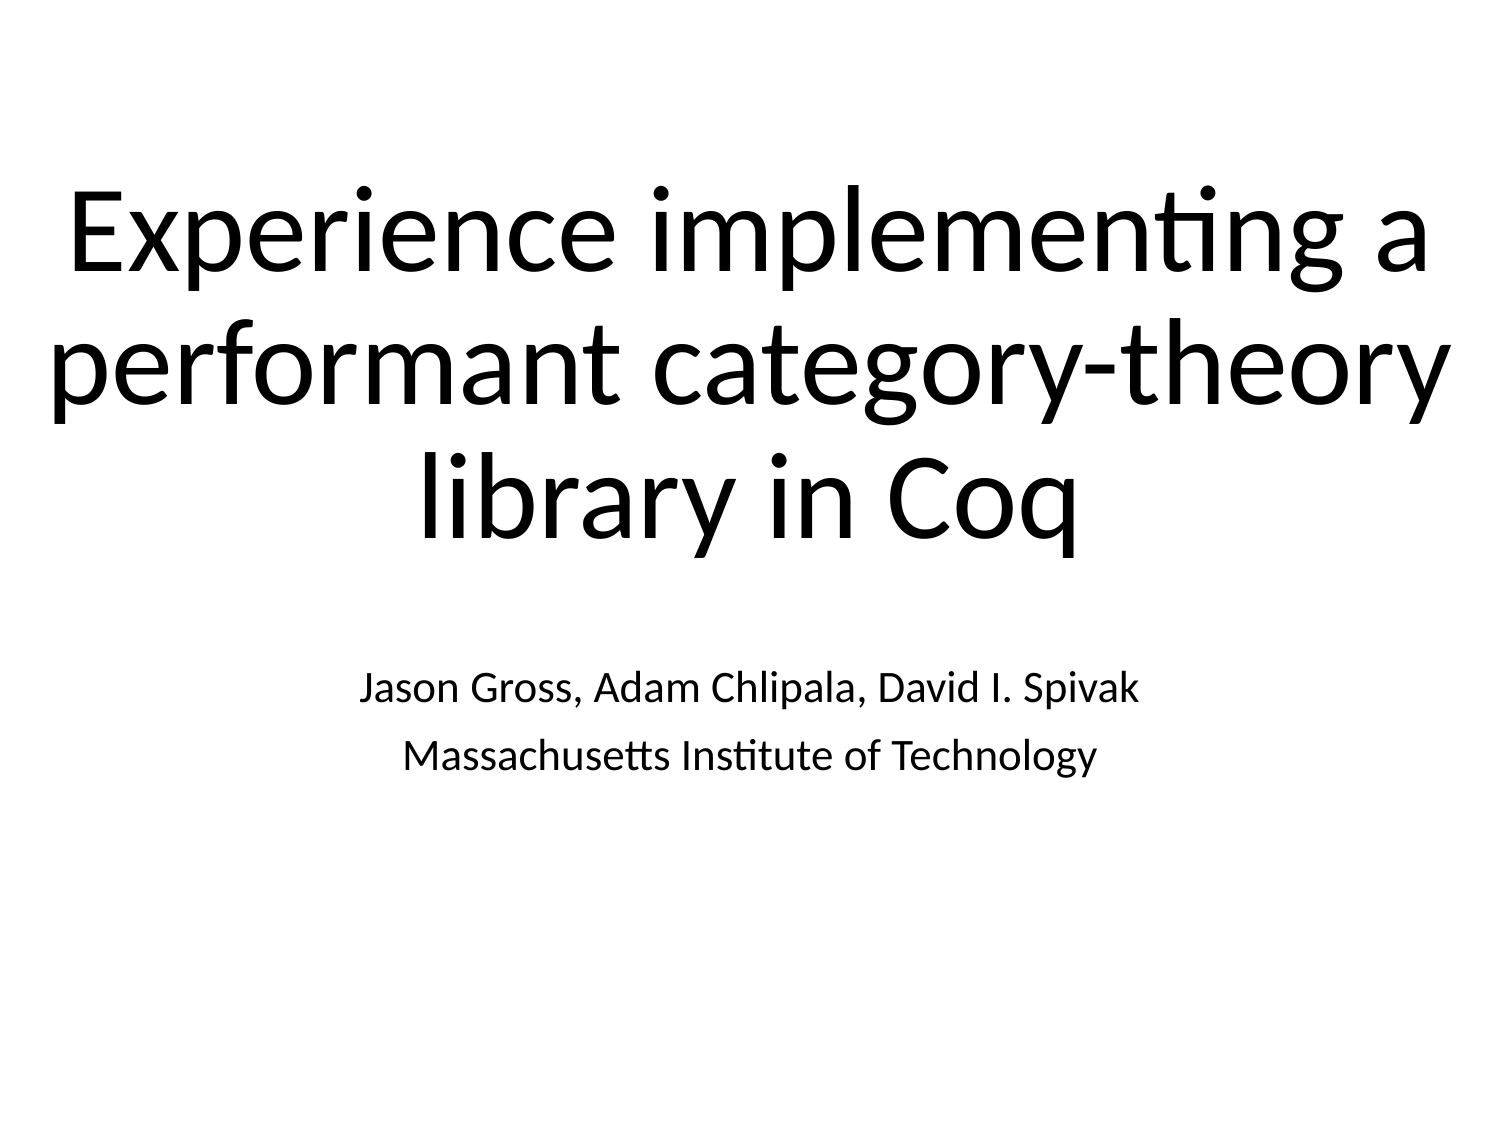

# Experience implementing a performant category-theory library in Coq

Jason Gross, Adam Chlipala, David I. Spivak
Massachusetts Institute of Technology